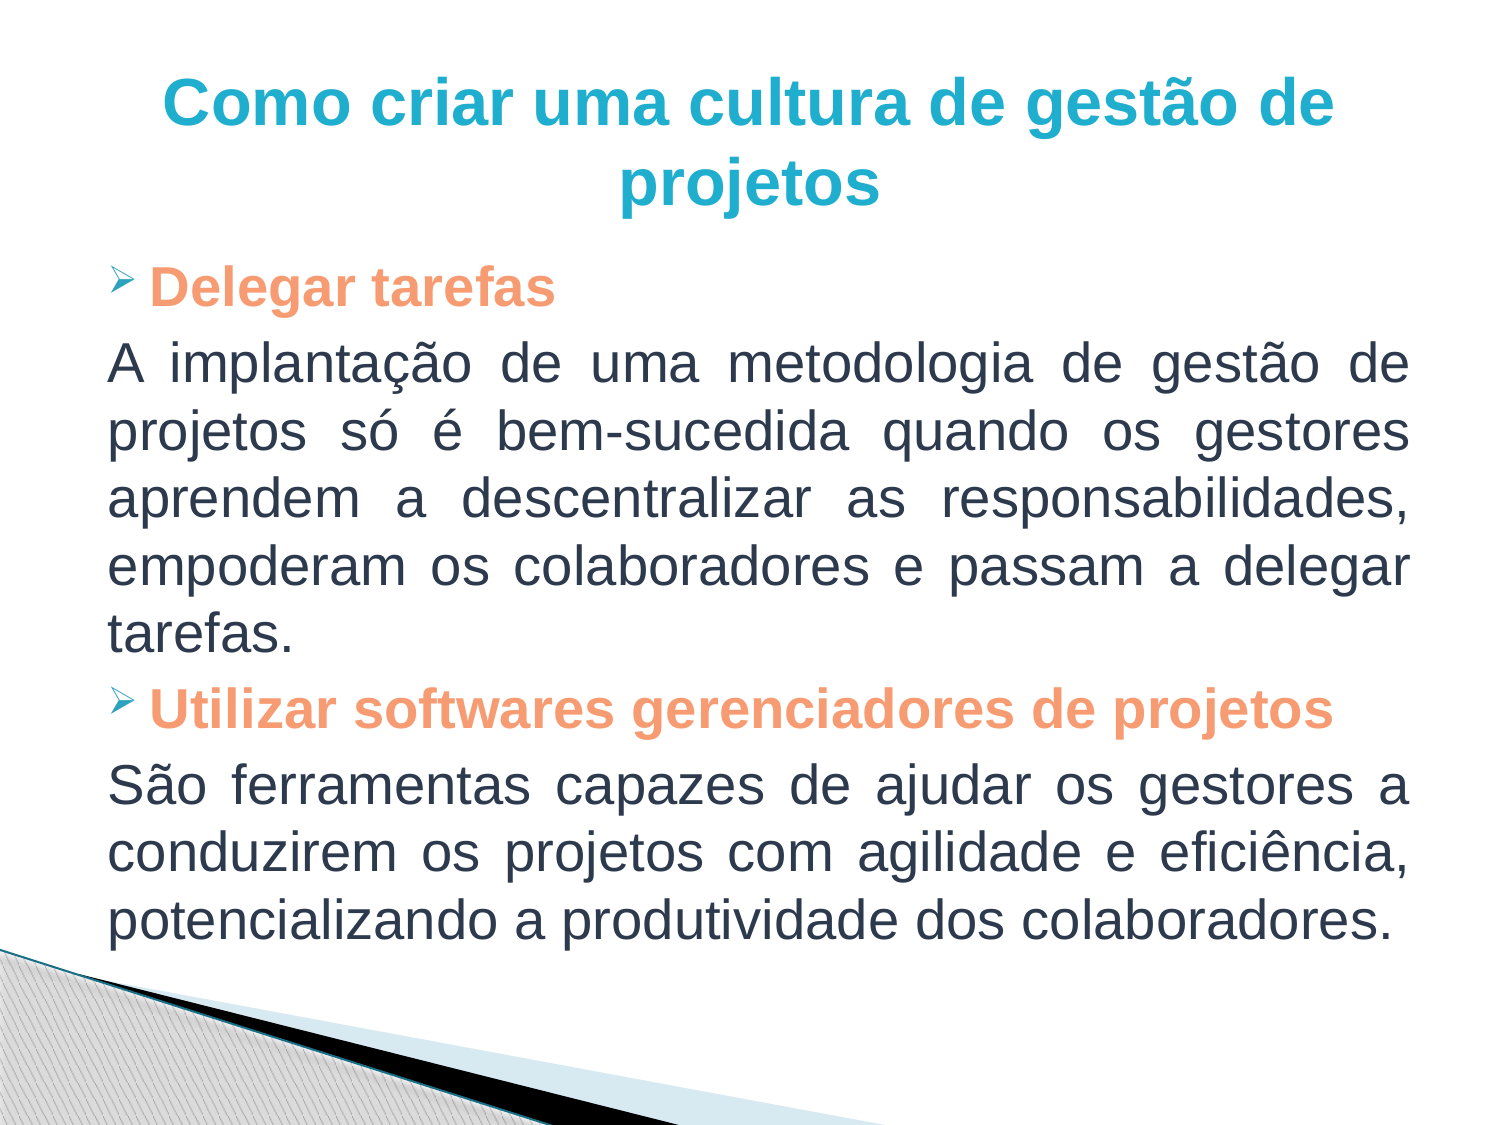

# Como criar uma cultura de gestão de projetos
Delegar tarefas
A implantação de uma metodologia de gestão de projetos só é bem-sucedida quando os gestores aprendem a descentralizar as responsabilidades, empoderam os colaboradores e passam a delegar tarefas.
Utilizar softwares gerenciadores de projetos
São ferramentas capazes de ajudar os gestores a conduzirem os projetos com agilidade e eficiência, potencializando a produtividade dos colaboradores.